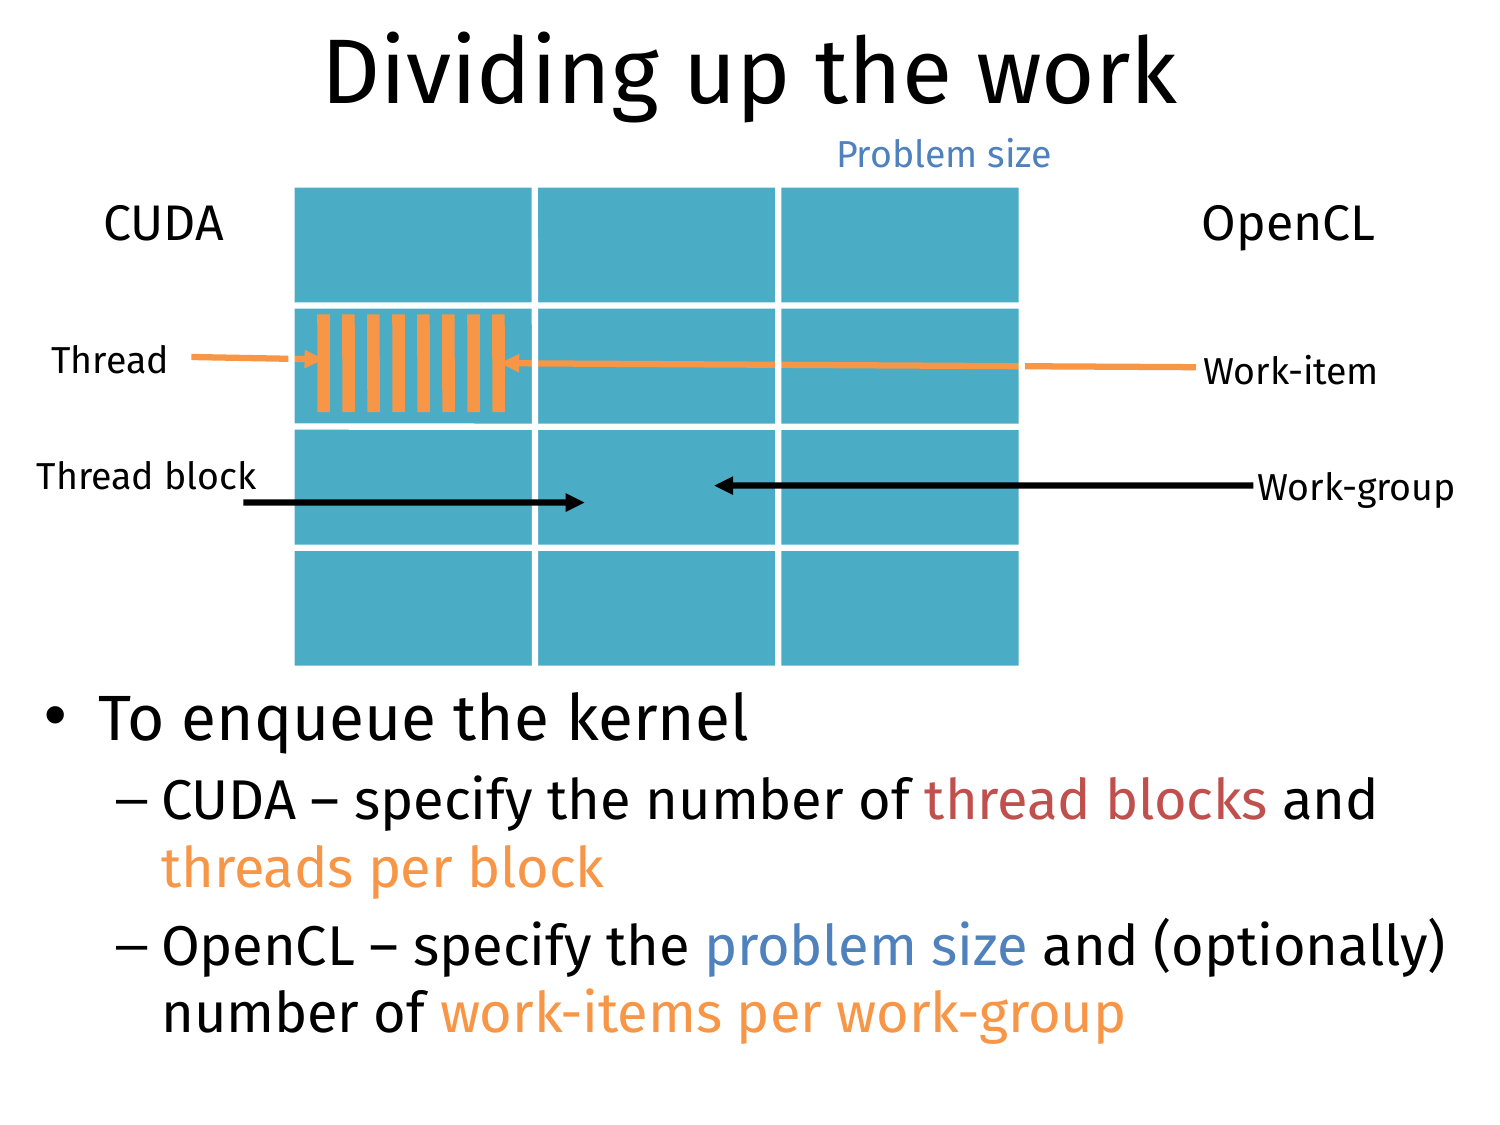

Dividing up the work
Problem size

CUDA
OpenCL

Thread
Work-item

Thread block
Work-group

To enqueue the kernel
CUDA – specify the number of thread blocks and threads per block
OpenCL – specify the problem size and (optionally) number of work-items per work-group